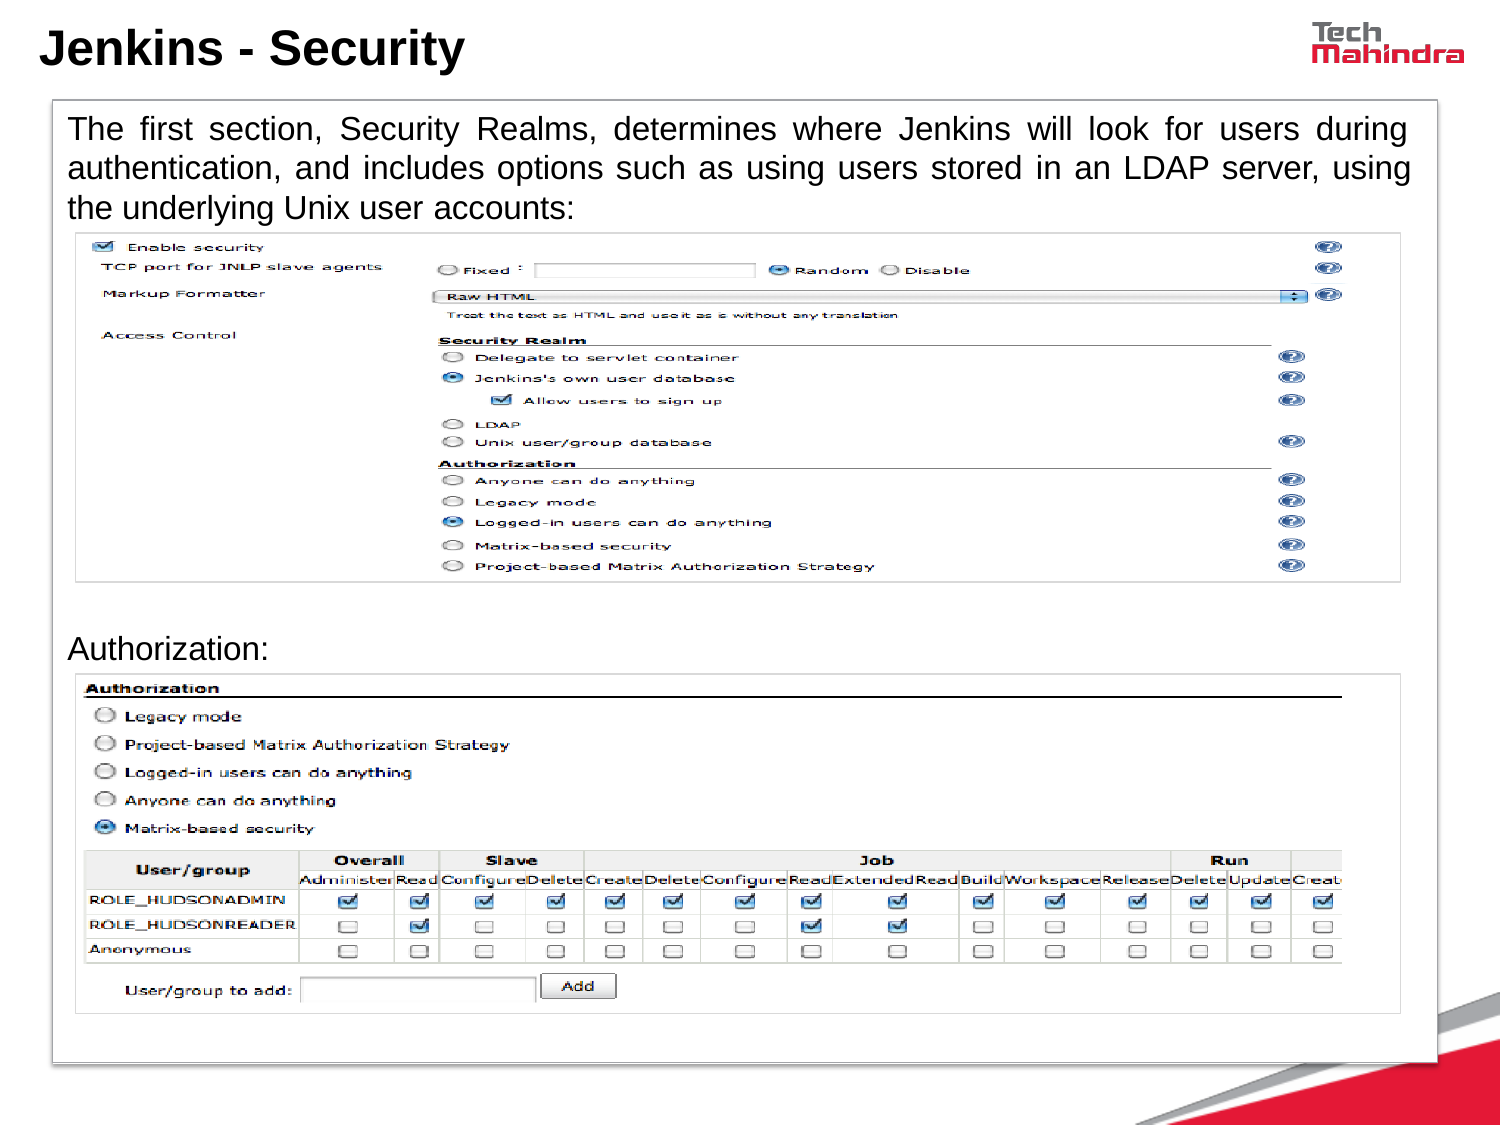

# Jenkins - Security

The first section, Security Realms, determines where Jenkins will look for users during  authentication, and includes options such as using users stored in an LDAP server, using  the underlying Unix user accounts:

Authorization: